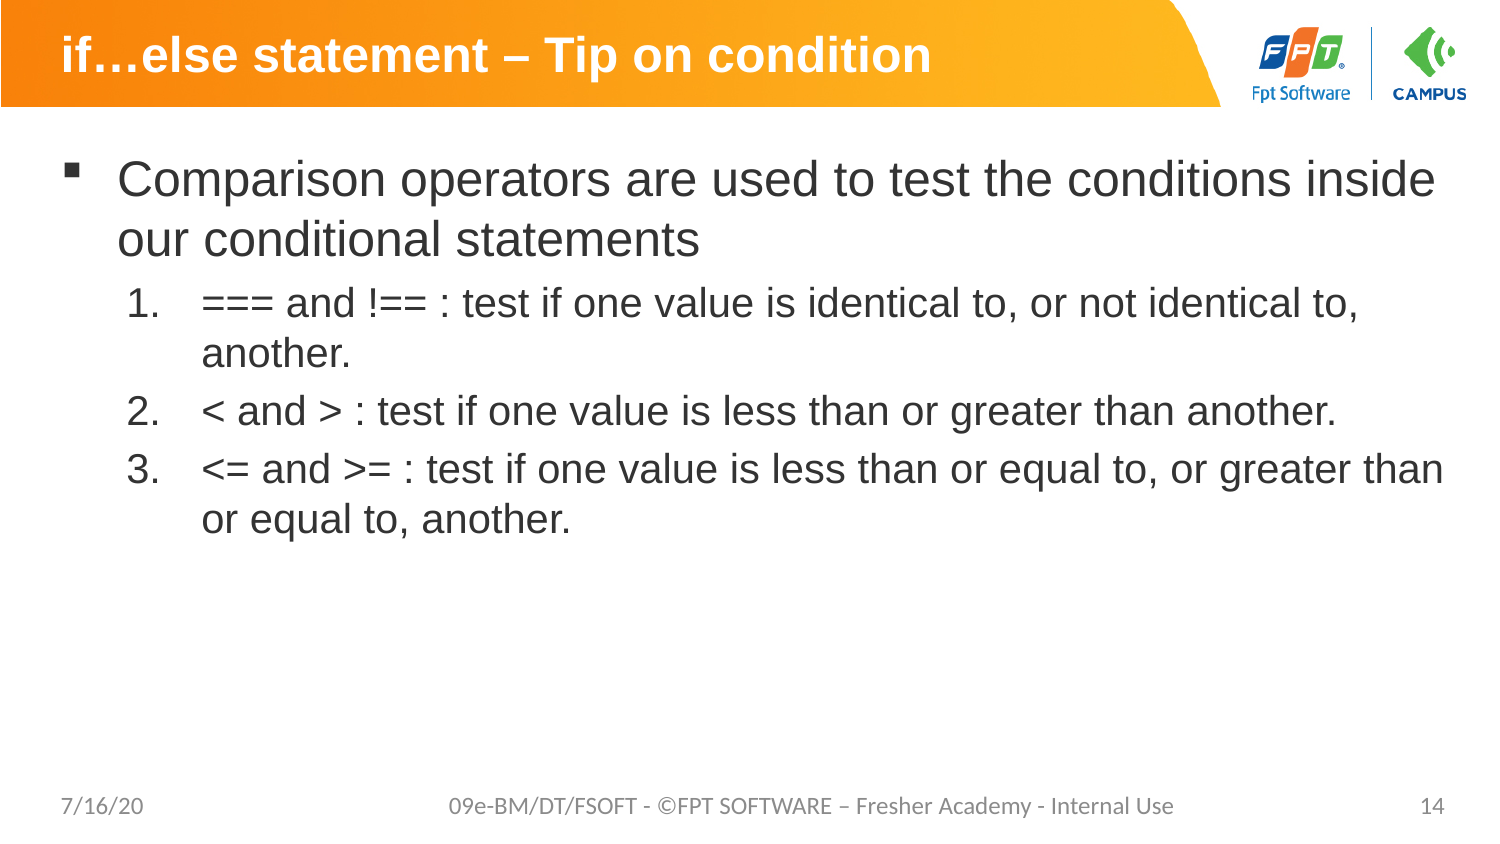

# if…else statement – Tip on condition
Comparison operators are used to test the conditions inside our conditional statements
=== and !== : test if one value is identical to, or not identical to, another.
< and > : test if one value is less than or greater than another.
<= and >= : test if one value is less than or equal to, or greater than or equal to, another.
7/16/20
09e-BM/DT/FSOFT - ©FPT SOFTWARE – Fresher Academy - Internal Use
14